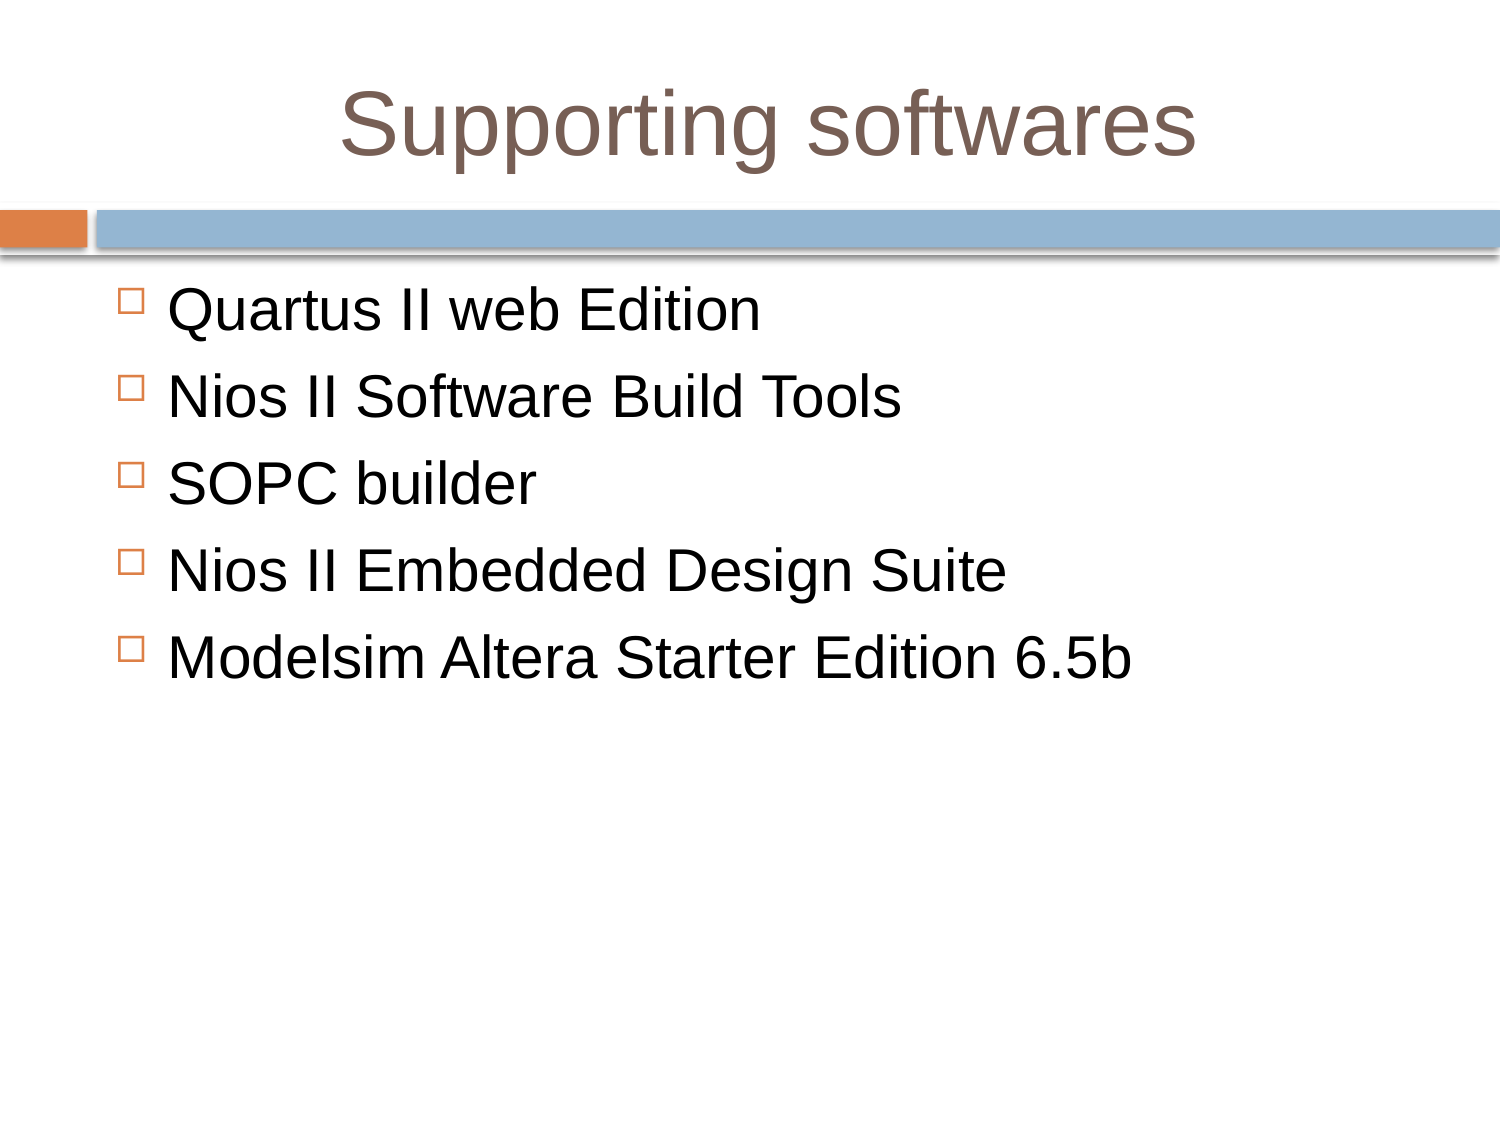

# Supporting softwares
Quartus II web Edition
Nios II Software Build Tools
SOPC builder
Nios II Embedded Design Suite
Modelsim Altera Starter Edition 6.5b